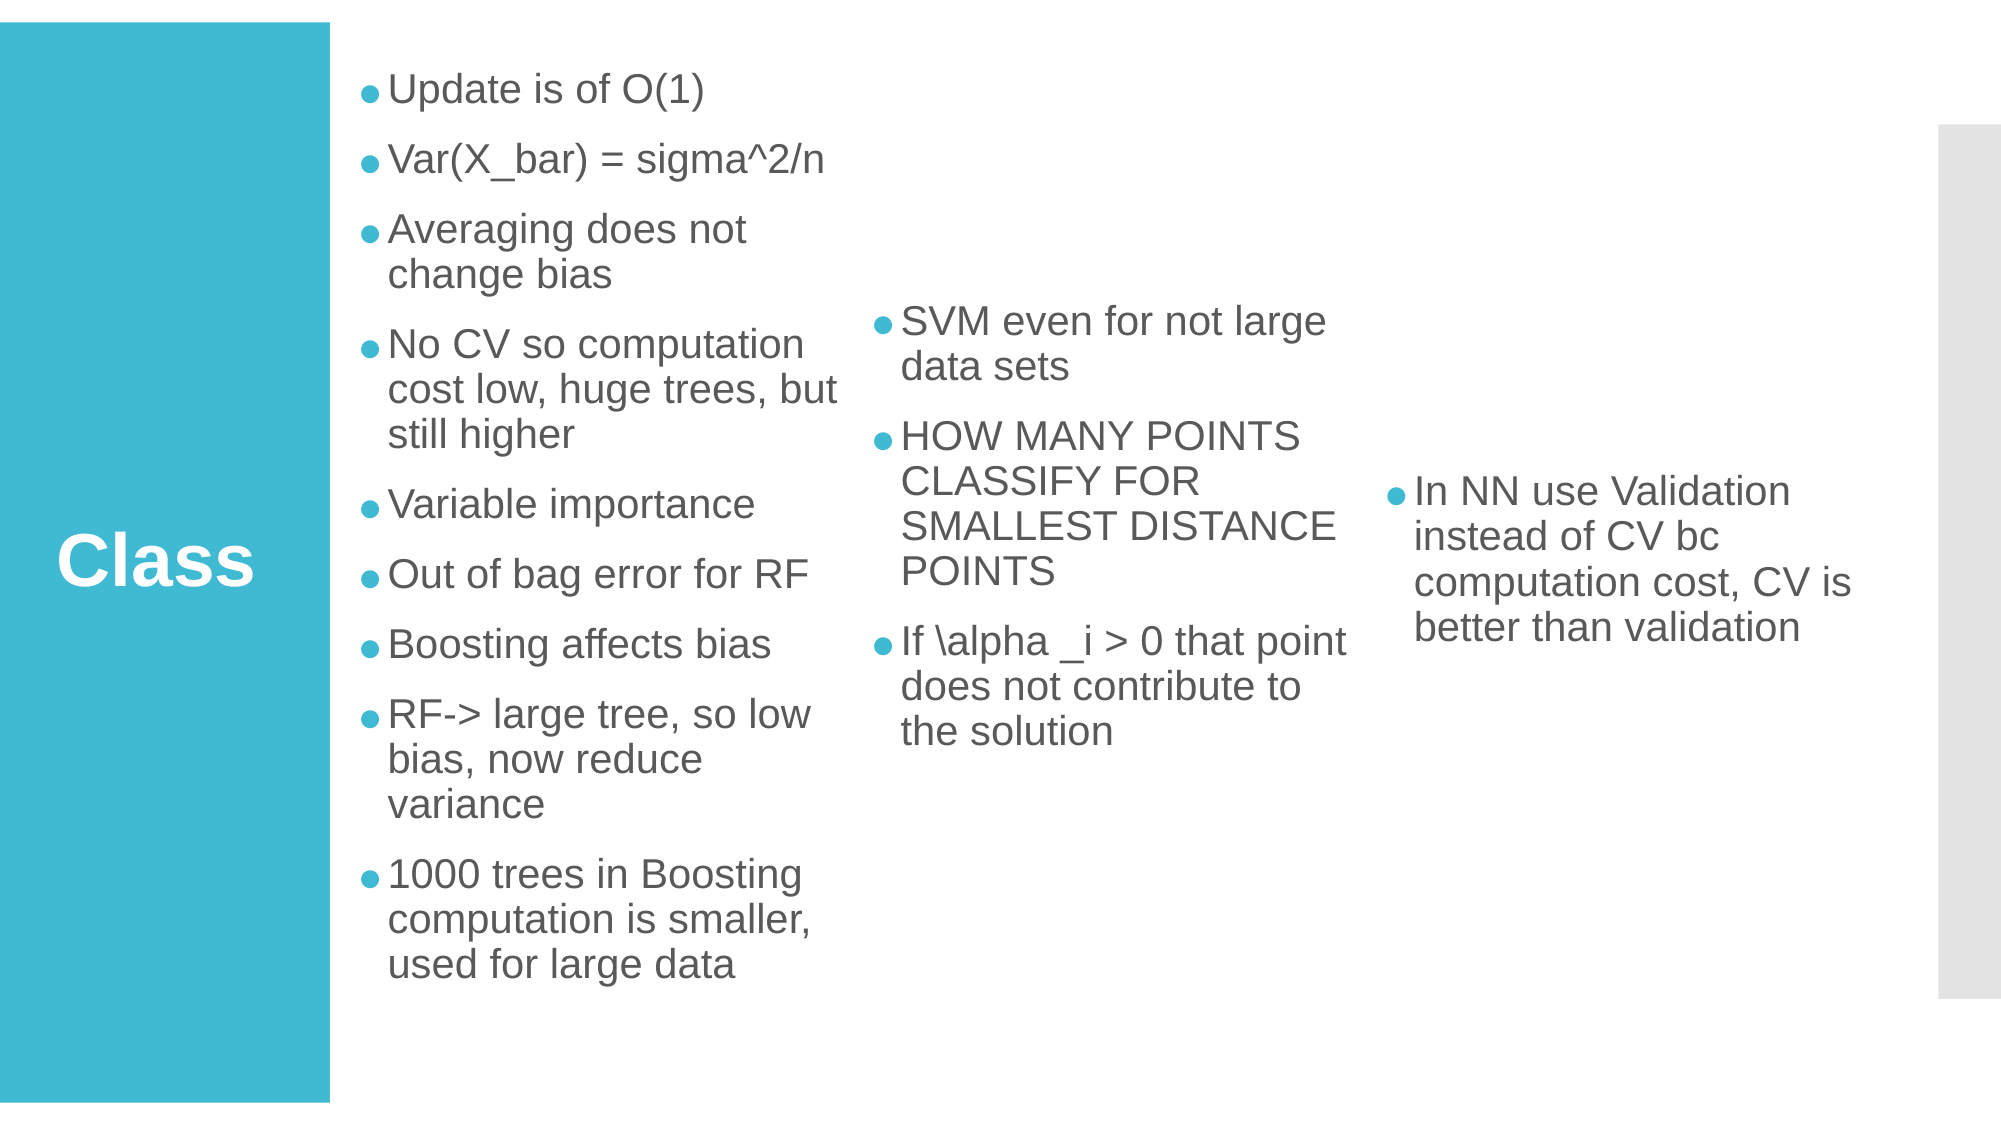

In NN use Validation instead of CV bc computation cost, CV is better than validation
SVM even for not large data sets
HOW MANY POINTS CLASSIFY FOR SMALLEST DISTANCE POINTS
If \alpha _i > 0 that point does not contribute to the solution

Update is of O(1)
Var(X_bar) = sigma^2/n
Averaging does not change bias
No CV so computation cost low, huge trees, but still higher
Variable importance
Out of bag error for RF
Boosting affects bias
RF-> large tree, so low bias, now reduce variance
1000 trees in Boosting computation is smaller, used for large data

# Class